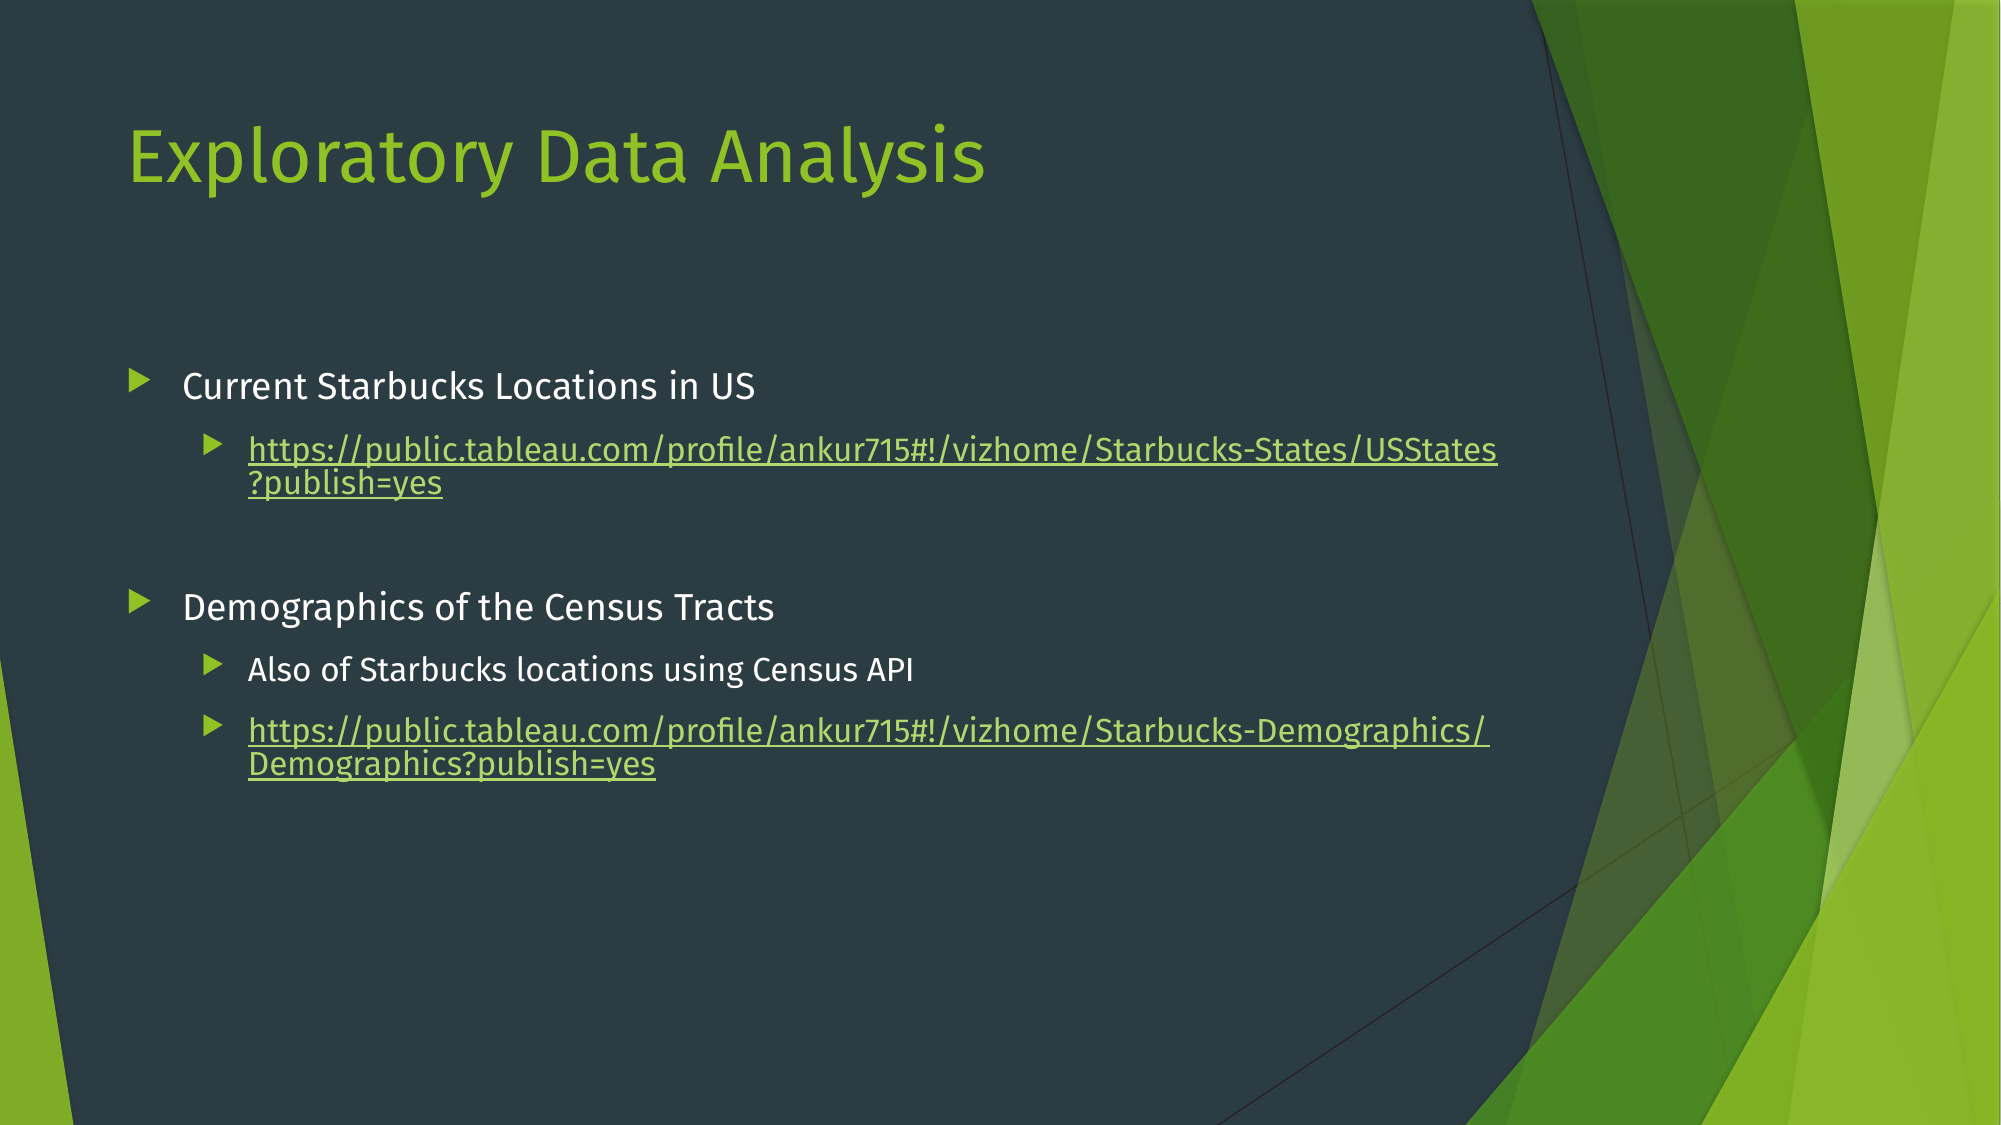

# Exploratory Data Analysis
Current Starbucks Locations in US
https://public.tableau.com/profile/ankur715#!/vizhome/Starbucks-States/USStates?publish=yes

Demographics of the Census Tracts
Also of Starbucks locations using Census API
https://public.tableau.com/profile/ankur715#!/vizhome/Starbucks-Demographics/Demographics?publish=yes